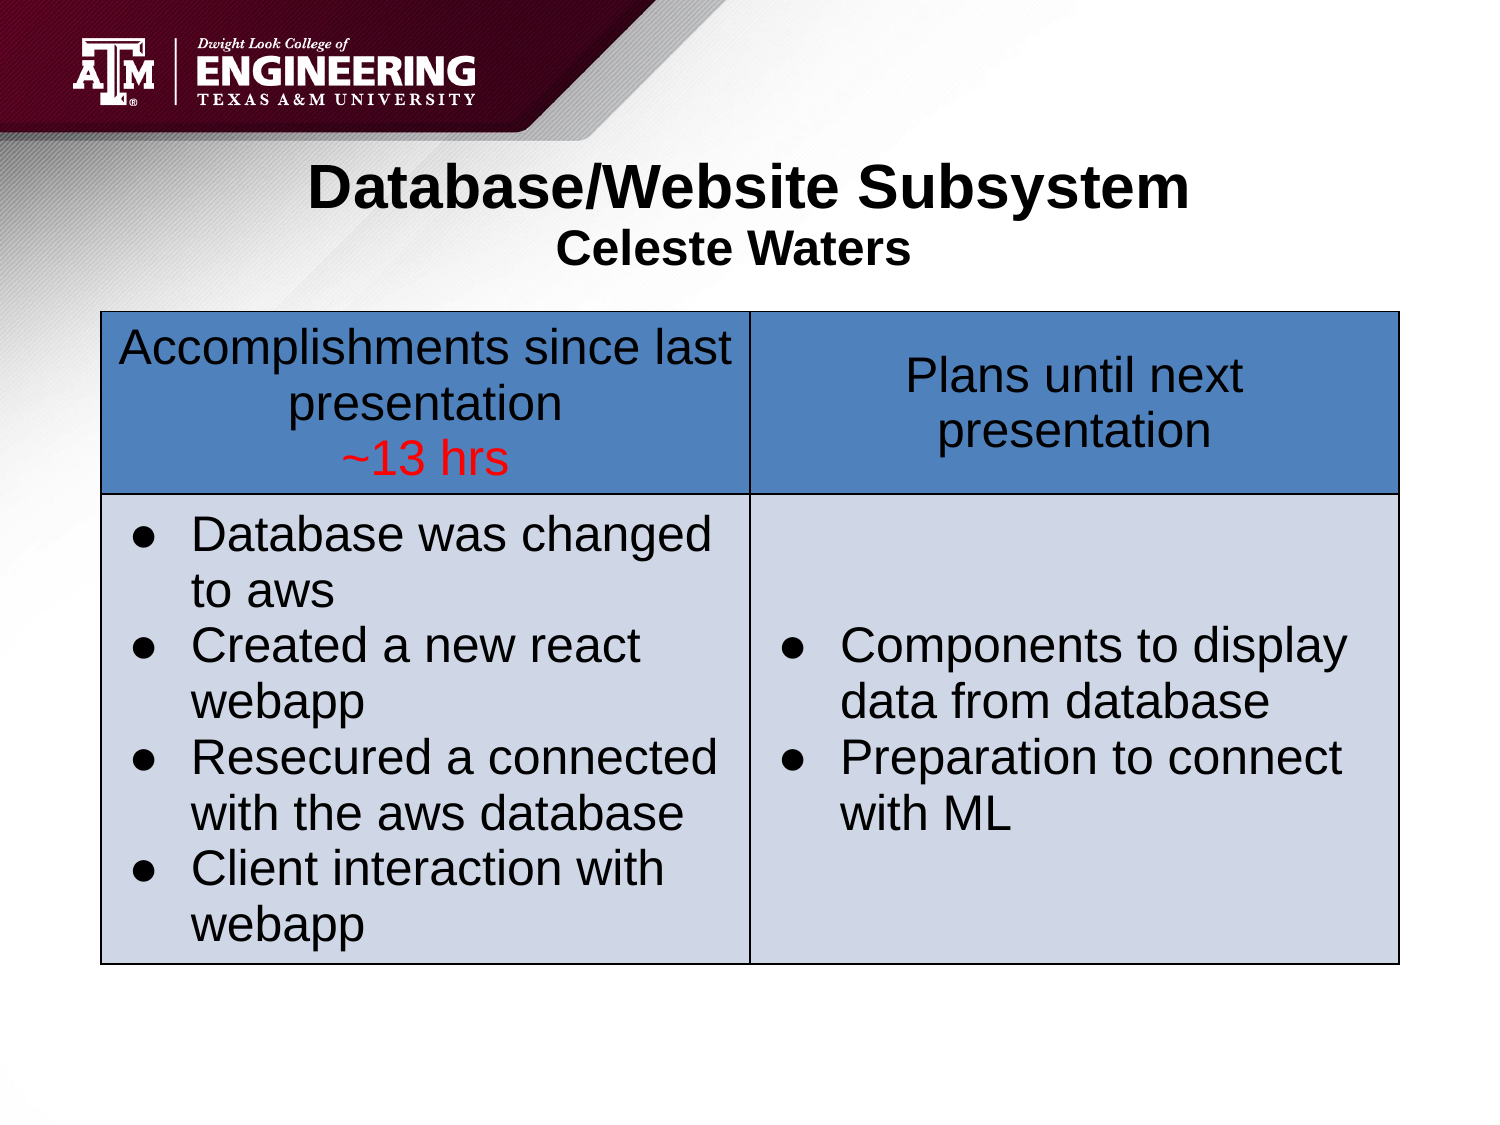

# Database/Website Subsystem
Celeste Waters
| Accomplishments since last presentation ~13 hrs | Plans until next presentation |
| --- | --- |
| Database was changed to aws Created a new react webapp Resecured a connected with the aws database Client interaction with webapp | Components to display data from database Preparation to connect with ML |